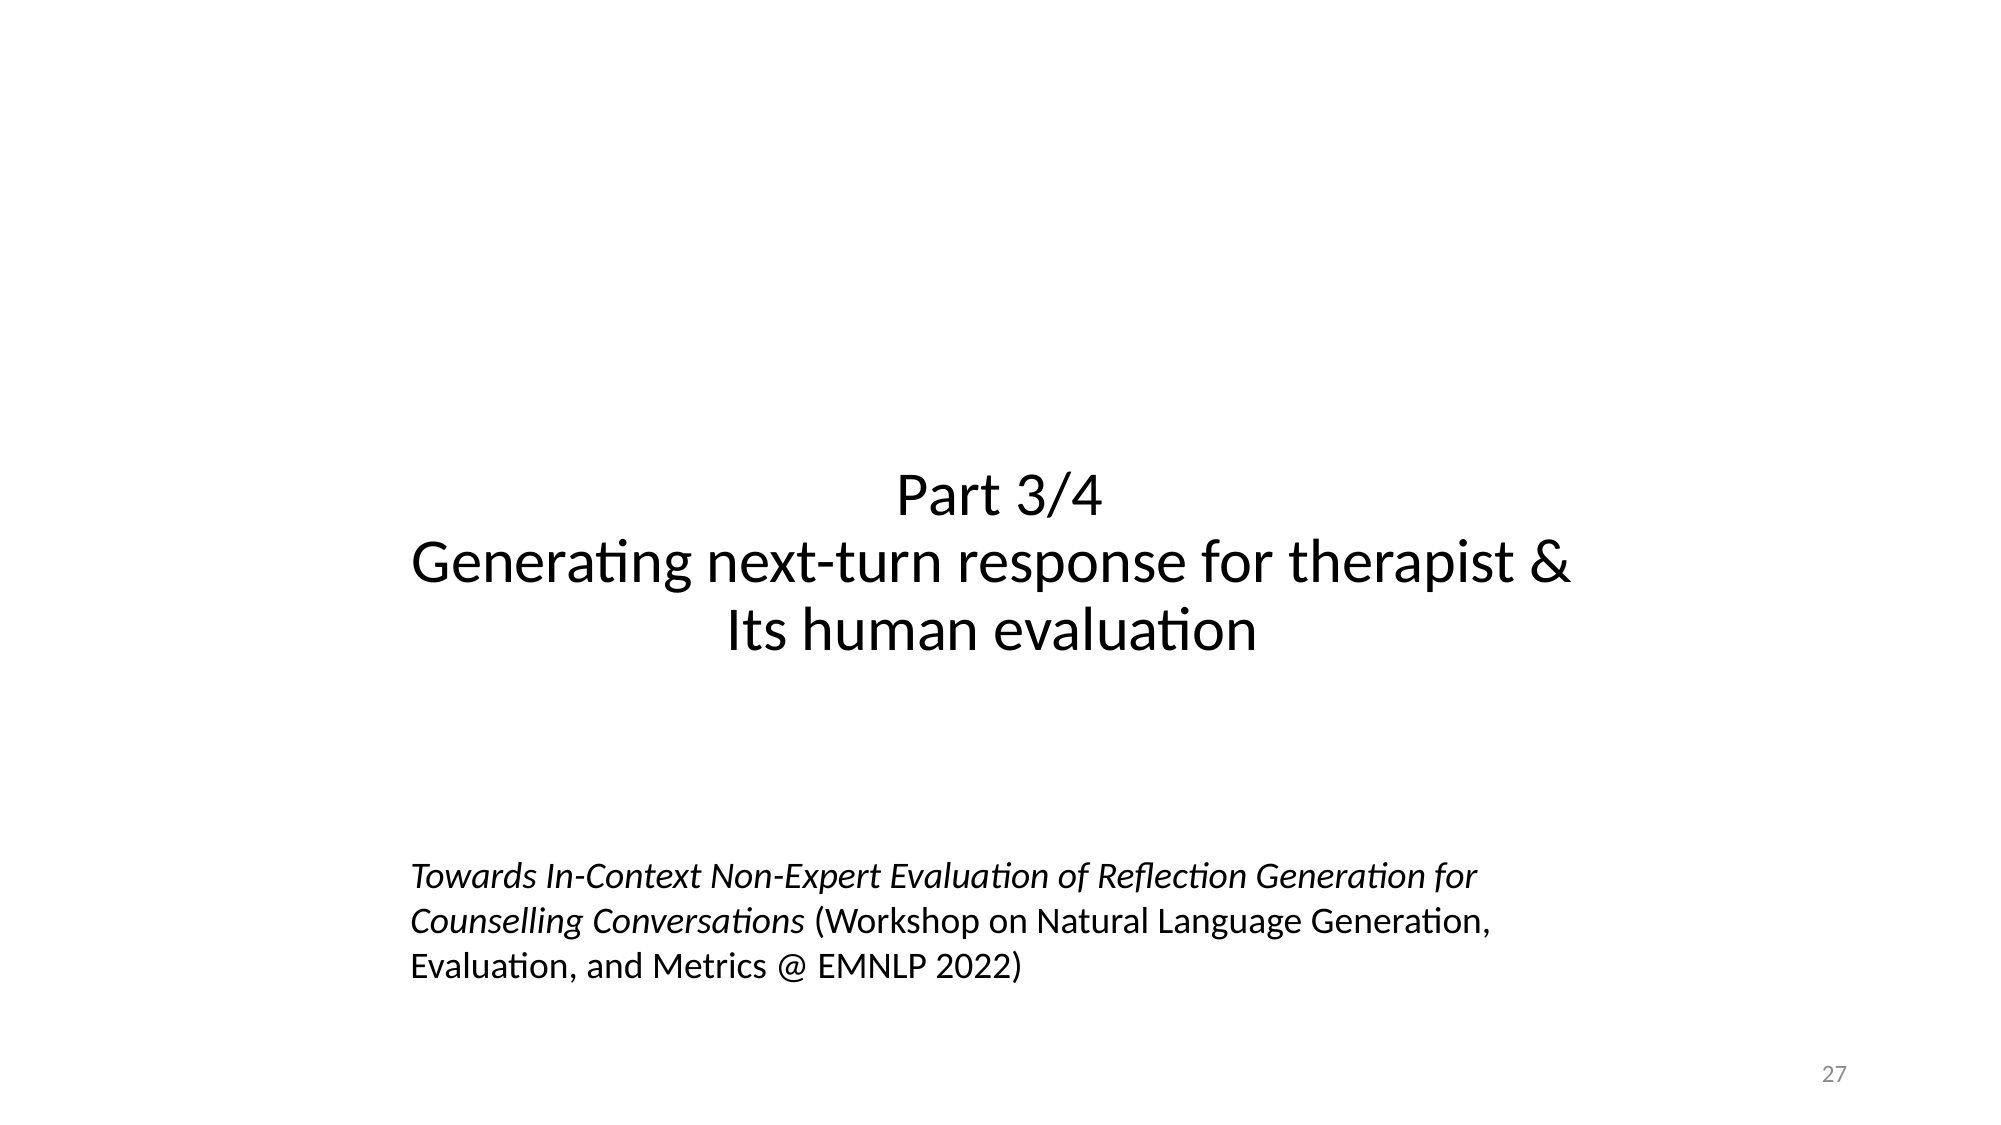

#
Part 3/4
Generating next-turn response for therapist &
Its human evaluation
Towards In-Context Non-Expert Evaluation of Reflection Generation for Counselling Conversations (Workshop on Natural Language Generation, Evaluation, and Metrics @ EMNLP 2022)
27